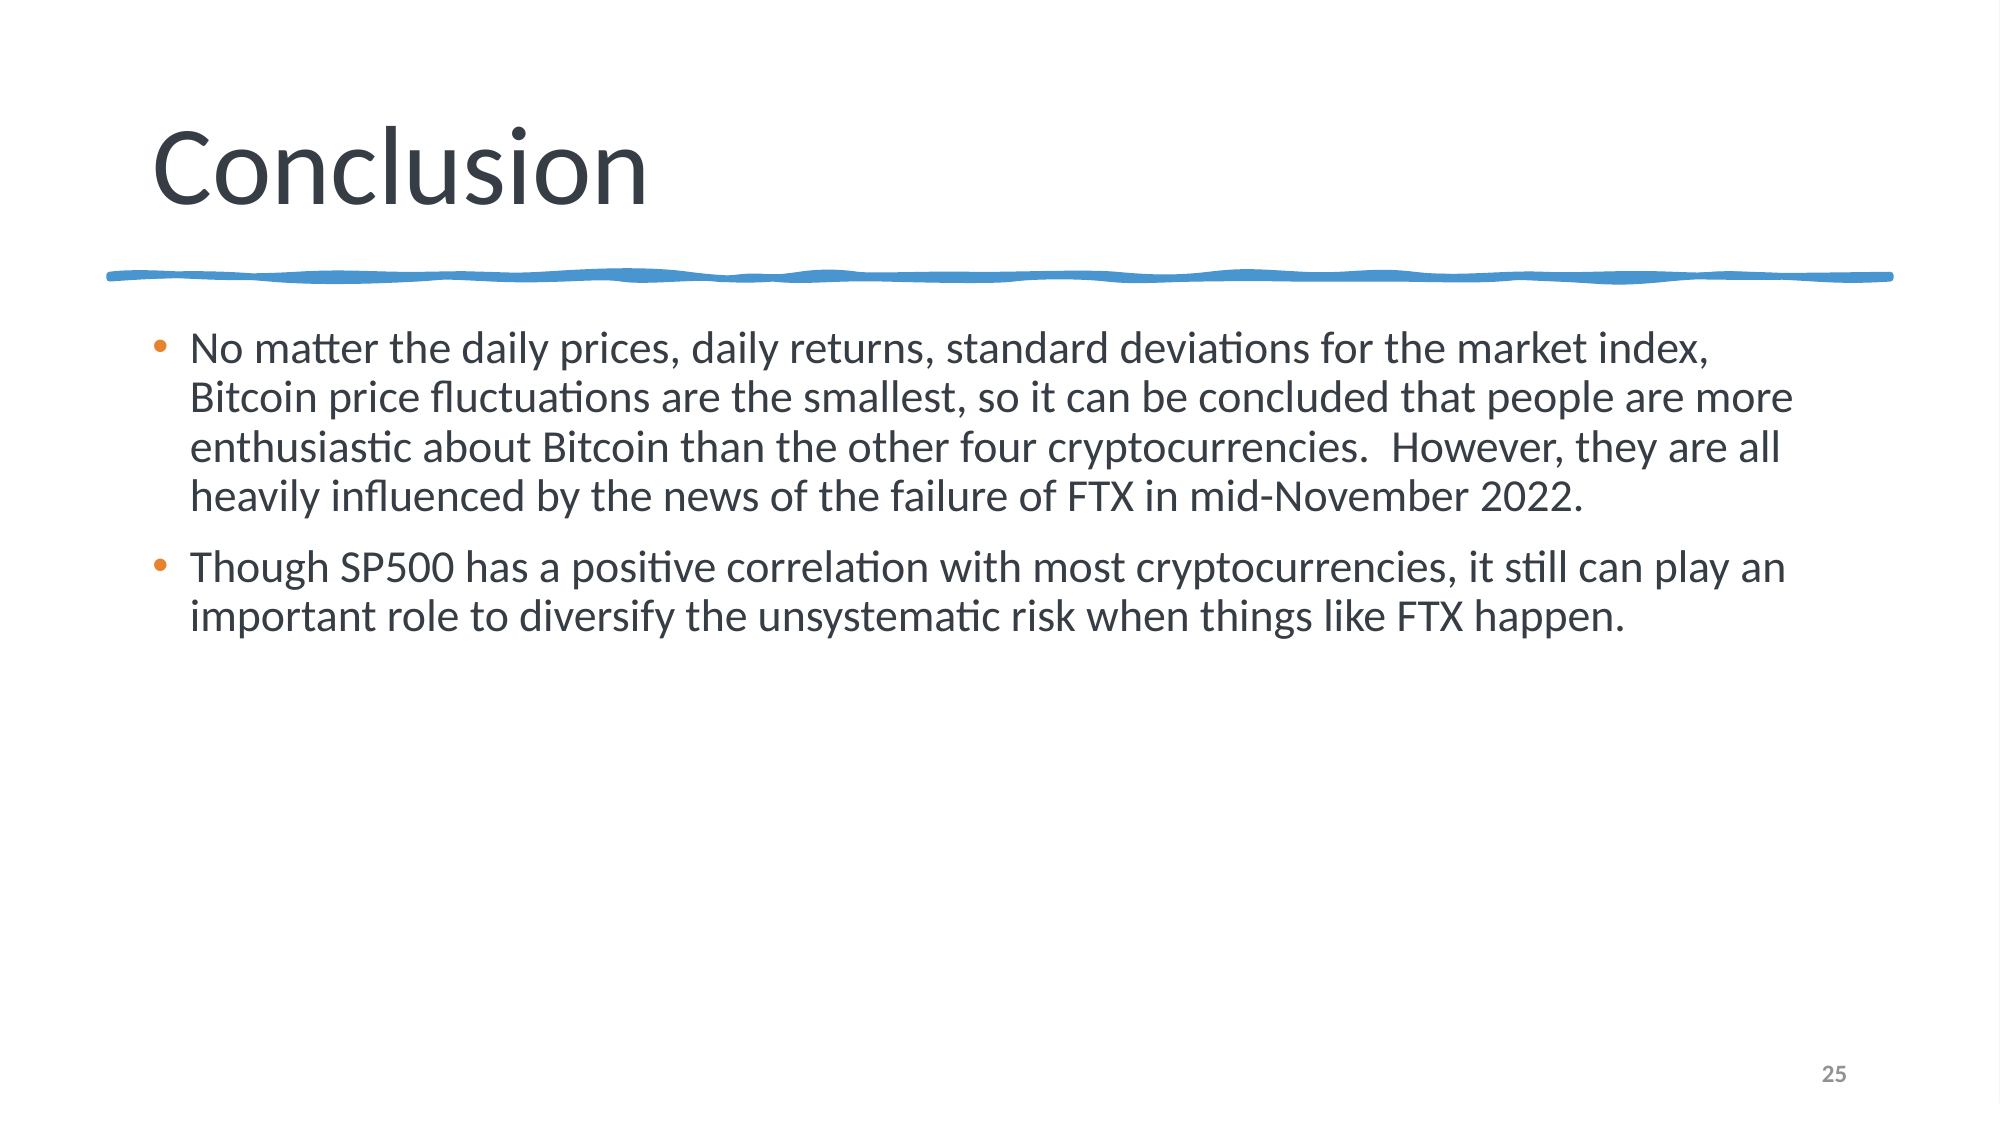

# Conclusion

No matter the daily prices, daily returns, standard deviations for the market index, Bitcoin price fluctuations are the smallest, so it can be concluded that people are more enthusiastic about Bitcoin than the other four cryptocurrencies.  However, they are all heavily influenced by the news of the failure of FTX in mid-November 2022.
Though SP500 has a positive correlation with most cryptocurrencies, it still can play an important role to diversify the unsystematic risk when things like FTX happen.
25